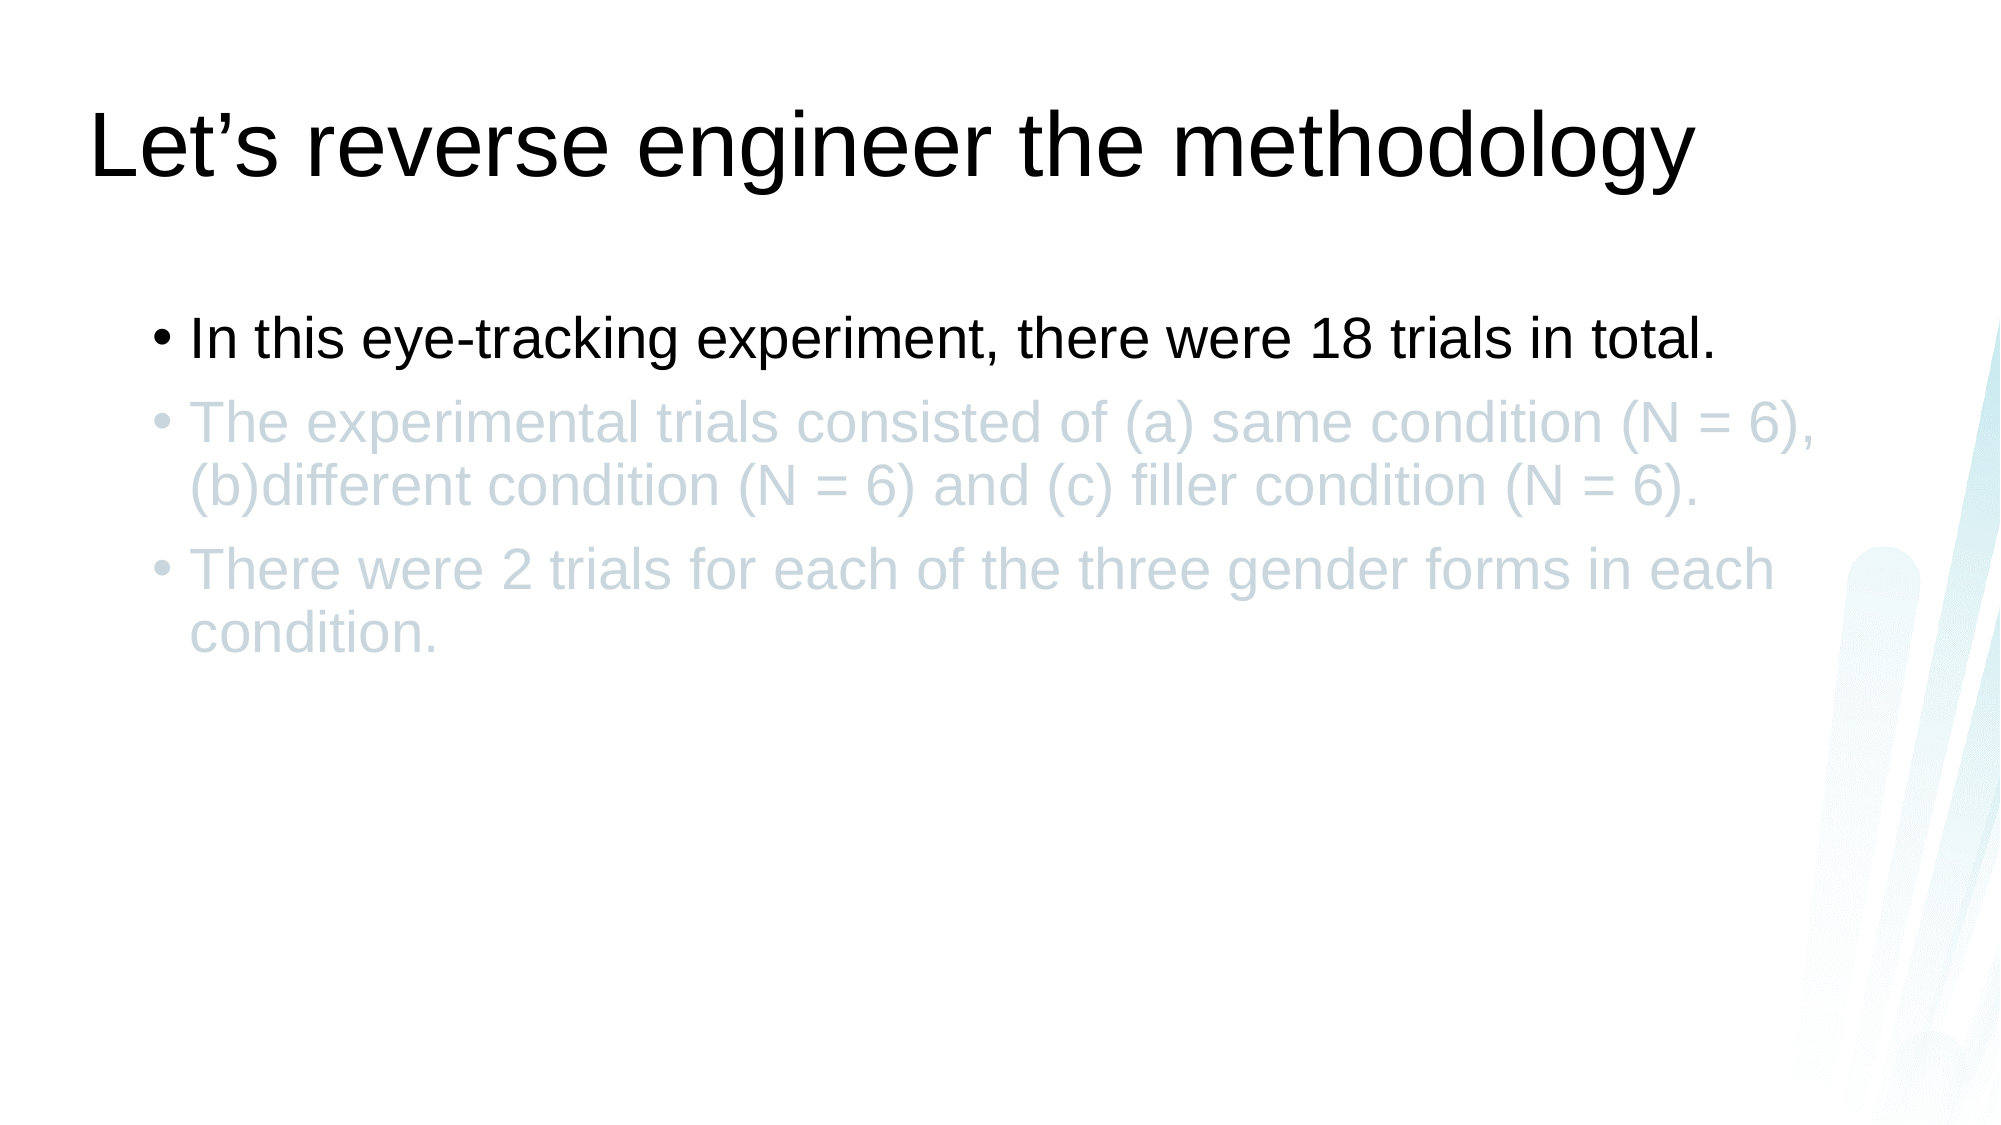

# Let’s reverse engineer the methodology
In this eye-tracking experiment, there were 18 trials in total.
The experimental trials consisted of (a) same condition (N = 6), (b)different condition (N = 6) and (c) filler condition (N = 6).
There were 2 trials for each of the three gender forms in each condition.